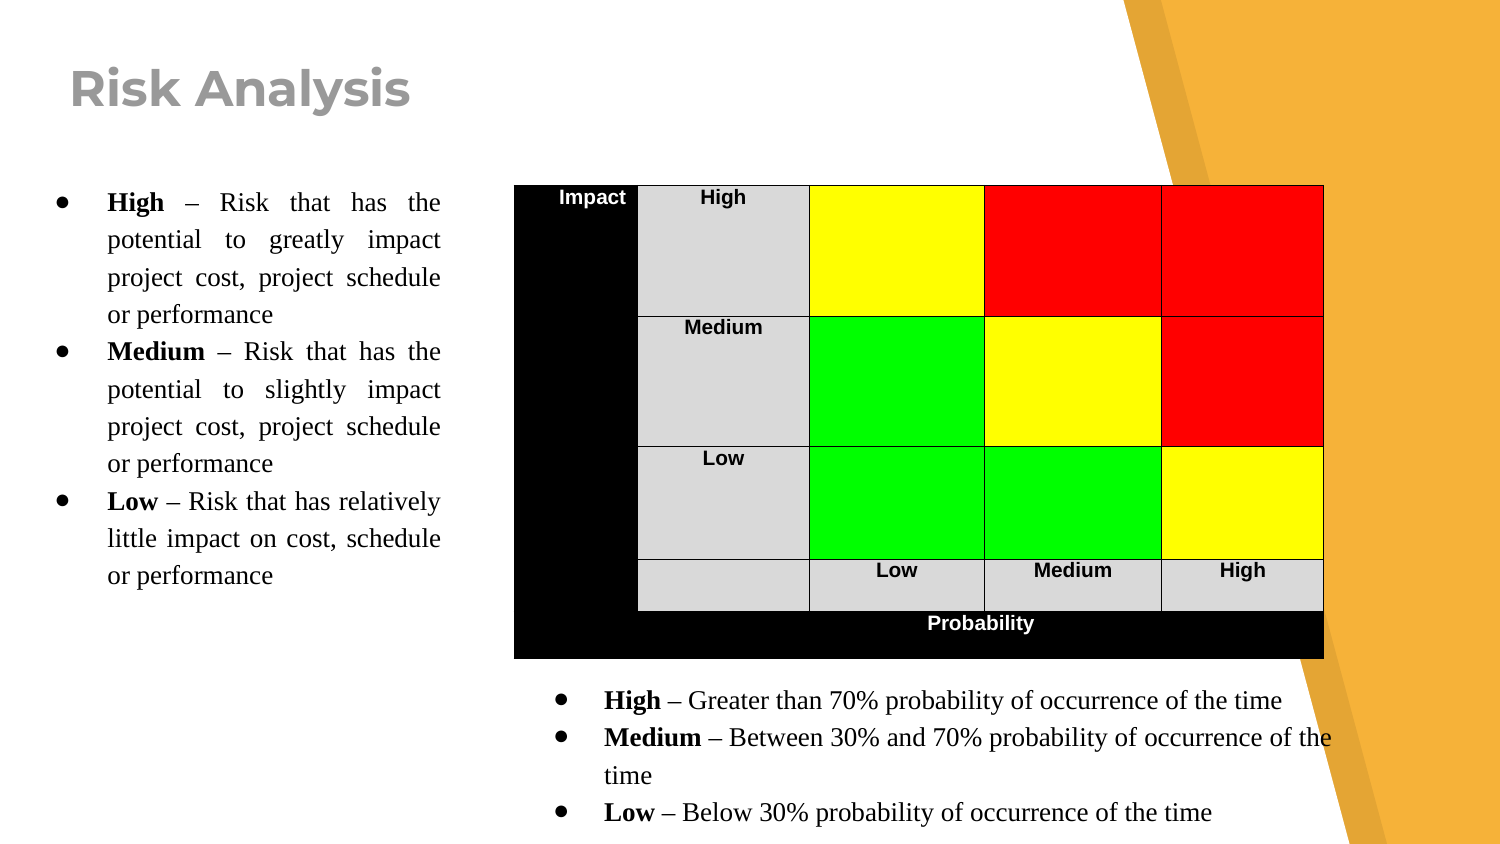

Risk Analysis
High – Risk that has the potential to greatly impact project cost, project schedule or performance
Medium – Risk that has the potential to slightly impact project cost, project schedule or performance
Low – Risk that has relatively little impact on cost, schedule or performance

| Impact | High |  |  |  |
| --- | --- | --- | --- | --- |
|  | Medium |  |  |  |
|  | Low |  |  |  |
|  |  | Low | Medium | High |
|  | Probability |  |  |  |
High – Greater than 70% probability of occurrence of the time
Medium – Between 30% and 70% probability of occurrence of the time
Low – Below 30% probability of occurrence of the time